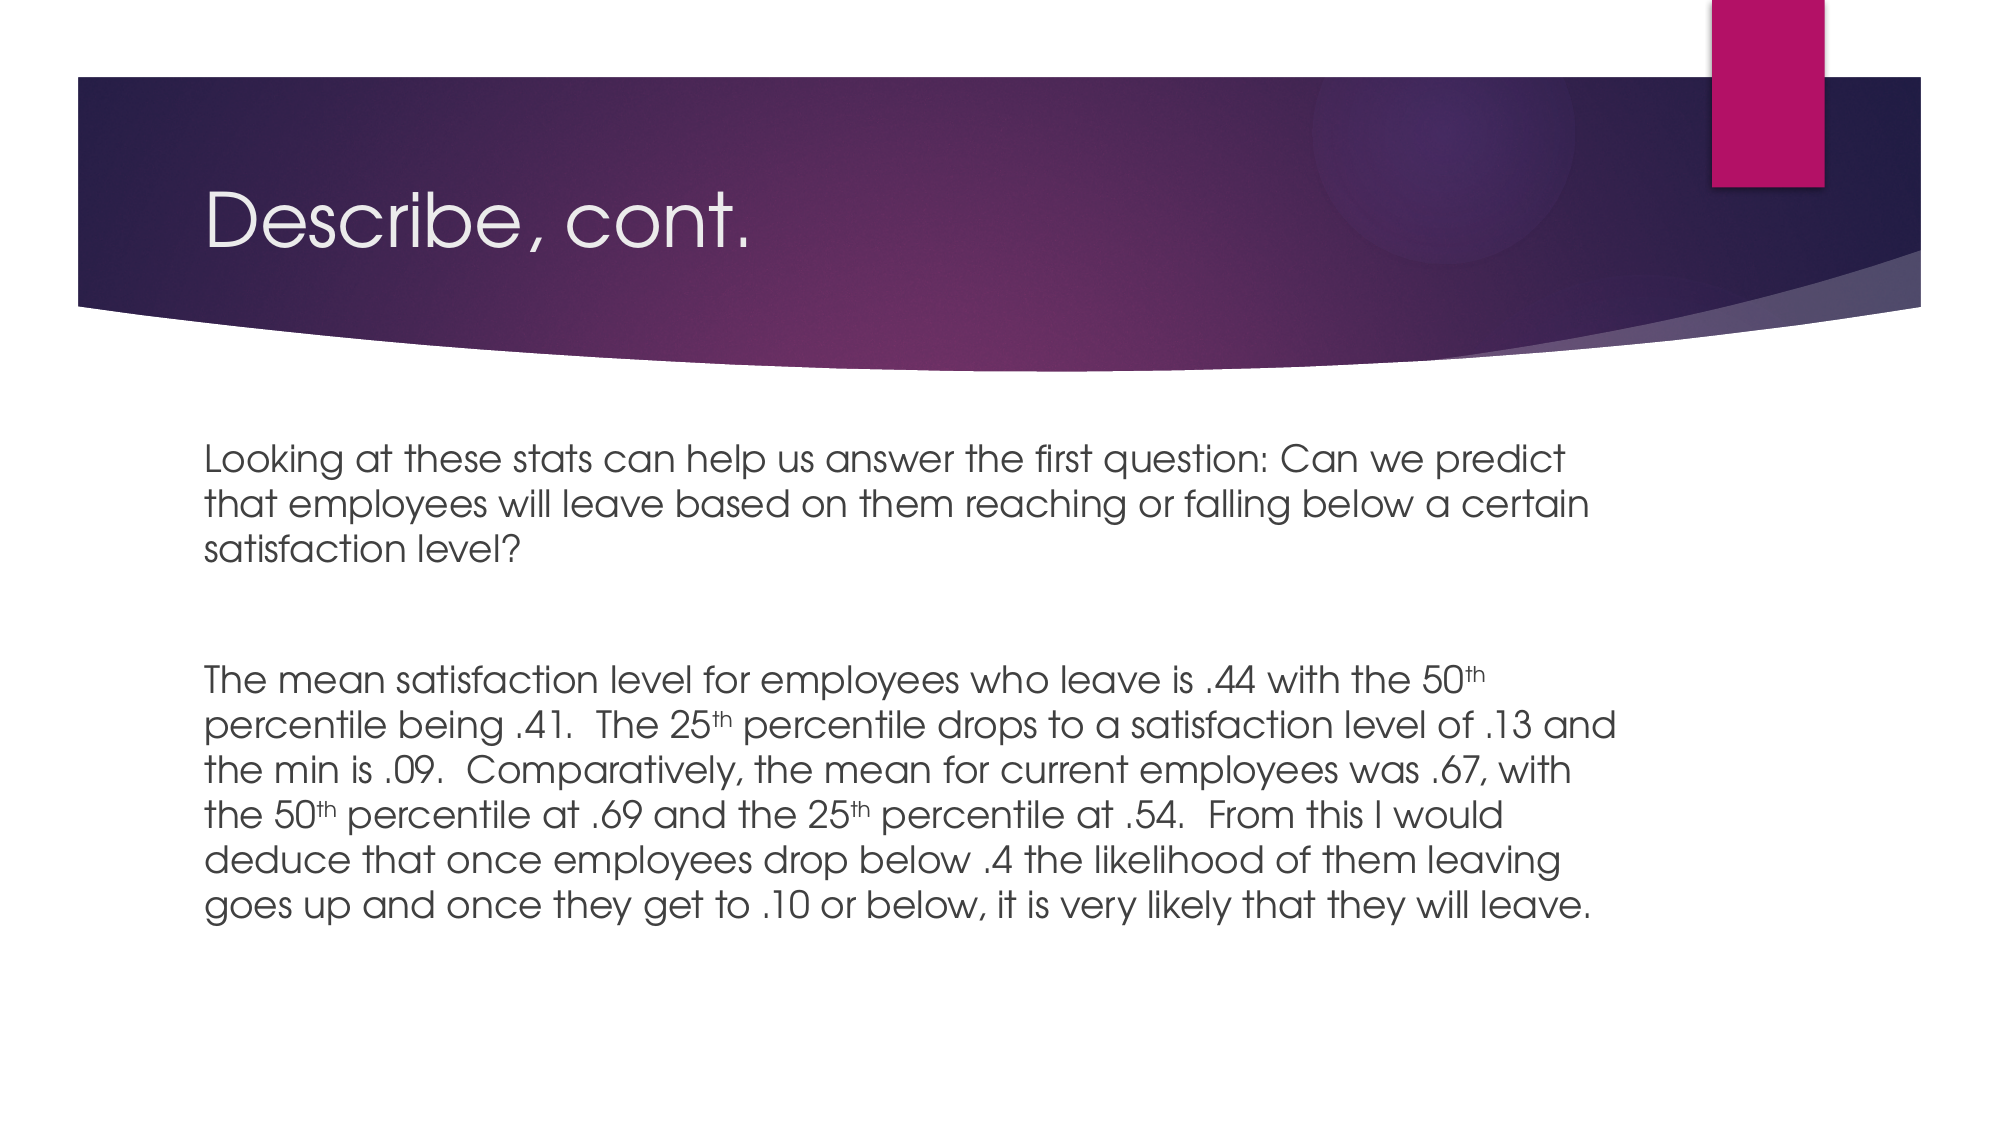

# Describe, cont.
Looking at these stats can help us answer the first question: Can we predict that employees will leave based on them reaching or falling below a certain satisfaction level?

The mean satisfaction level for employees who leave is .44 with the 50th percentile being .41.  The 25th percentile drops to a satisfaction level of .13 and the min is .09.  Comparatively, the mean for current employees was .67, with the 50th percentile at .69 and the 25th percentile at .54.  From this I would deduce that once employees drop below .4 the likelihood of them leaving goes up and once they get to .10 or below, it is very likely that they will leave.